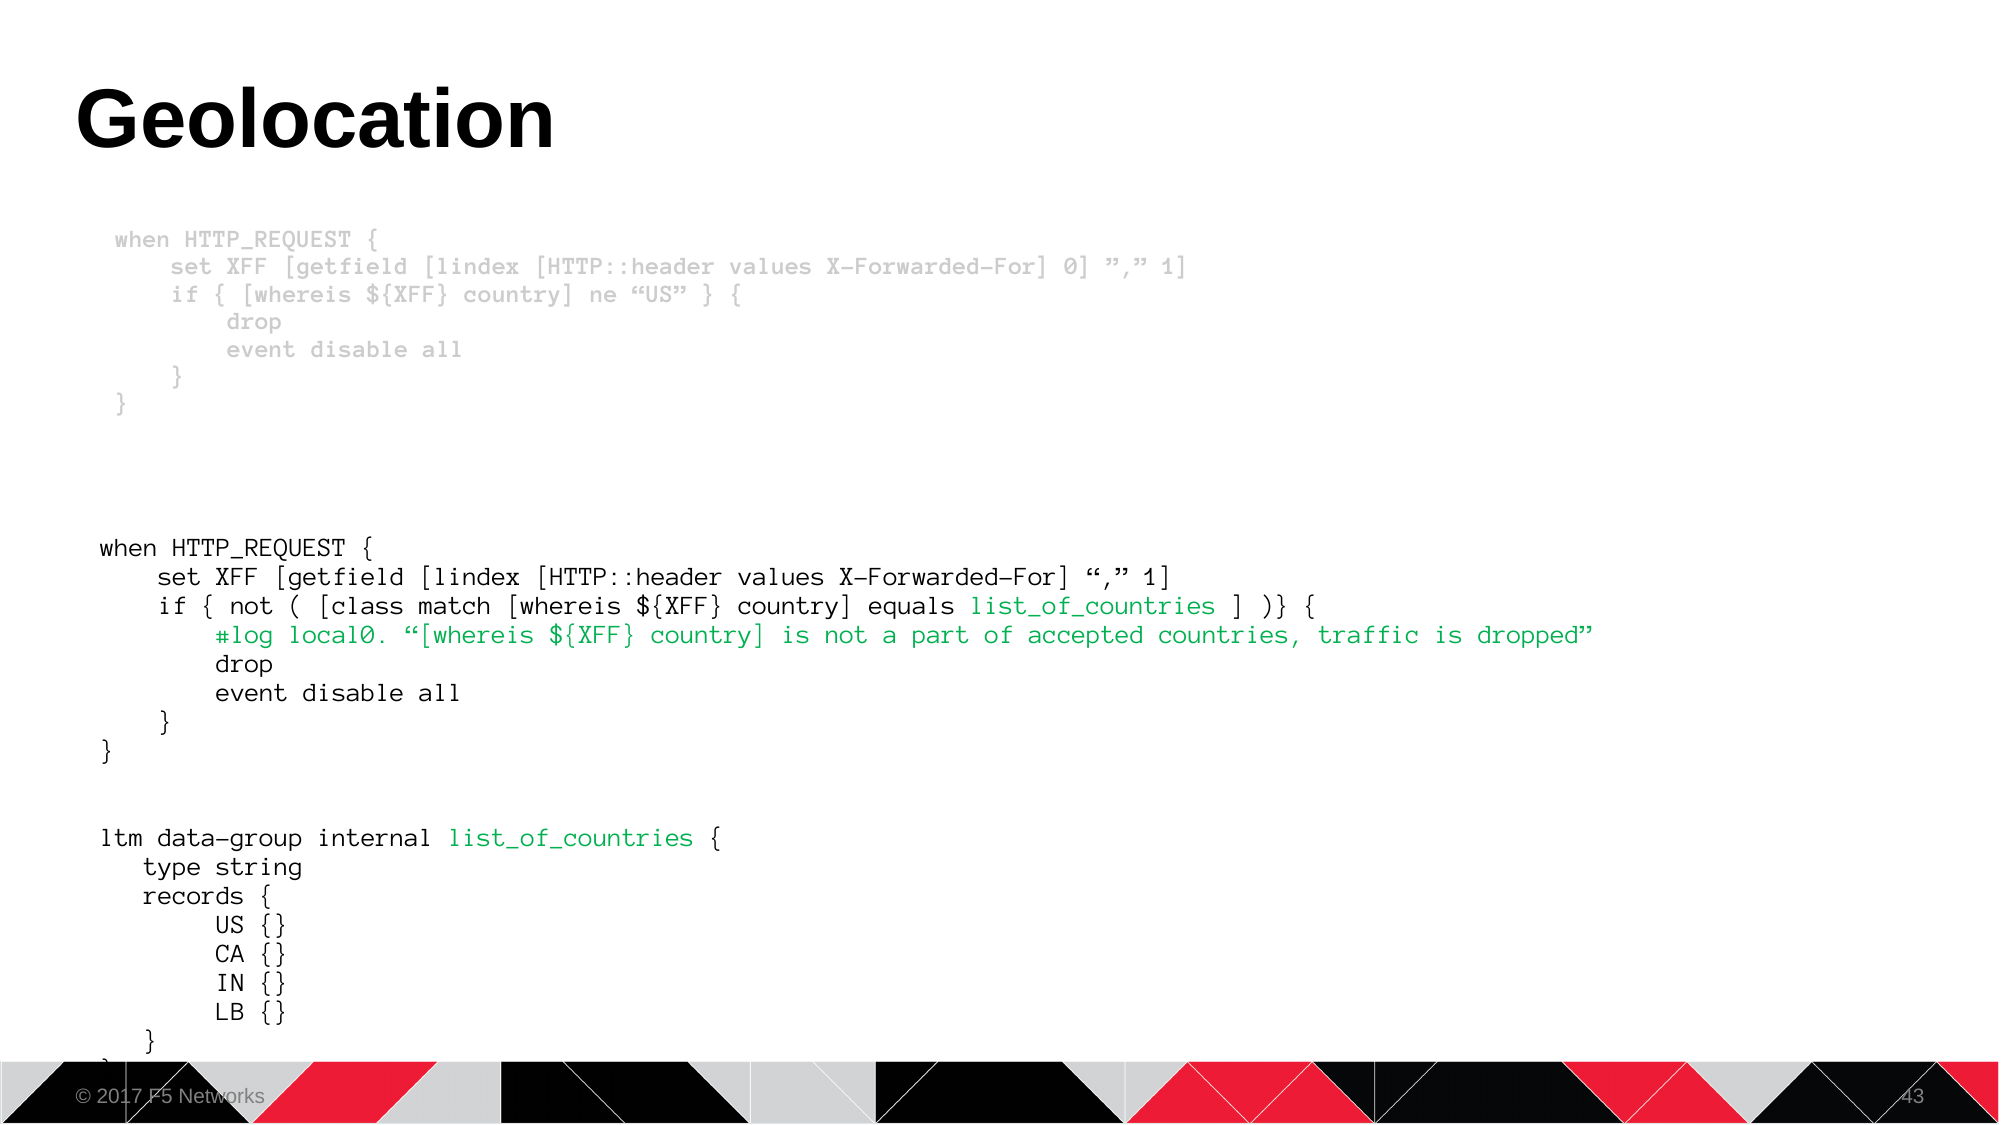

© 2017 F5 Networks
43
# Geolocation

when HTTP_REQUEST {
    set XFF [getfield [lindex [HTTP::header values X-Forwarded-For] 0] ”,” 1]
    if { [whereis ${XFF} country] ne “US” } {
        drop
        event disable all
    }
}

when HTTP_REQUEST {
    set XFF [getfield [lindex [HTTP::header values X-Forwarded-For] “,” 1]
    if { not ( [class match [whereis ${XFF} country] equals list_of_countries ] )} {
        #log local0. “[whereis ${XFF} country] is not a part of accepted countries, traffic is dropped”
        drop
        event disable all
    }
}

ltm data-group internal list_of_countries {
   type string
   records {
        US {}
        CA {}
        IN {}
        LB {}
   }
}